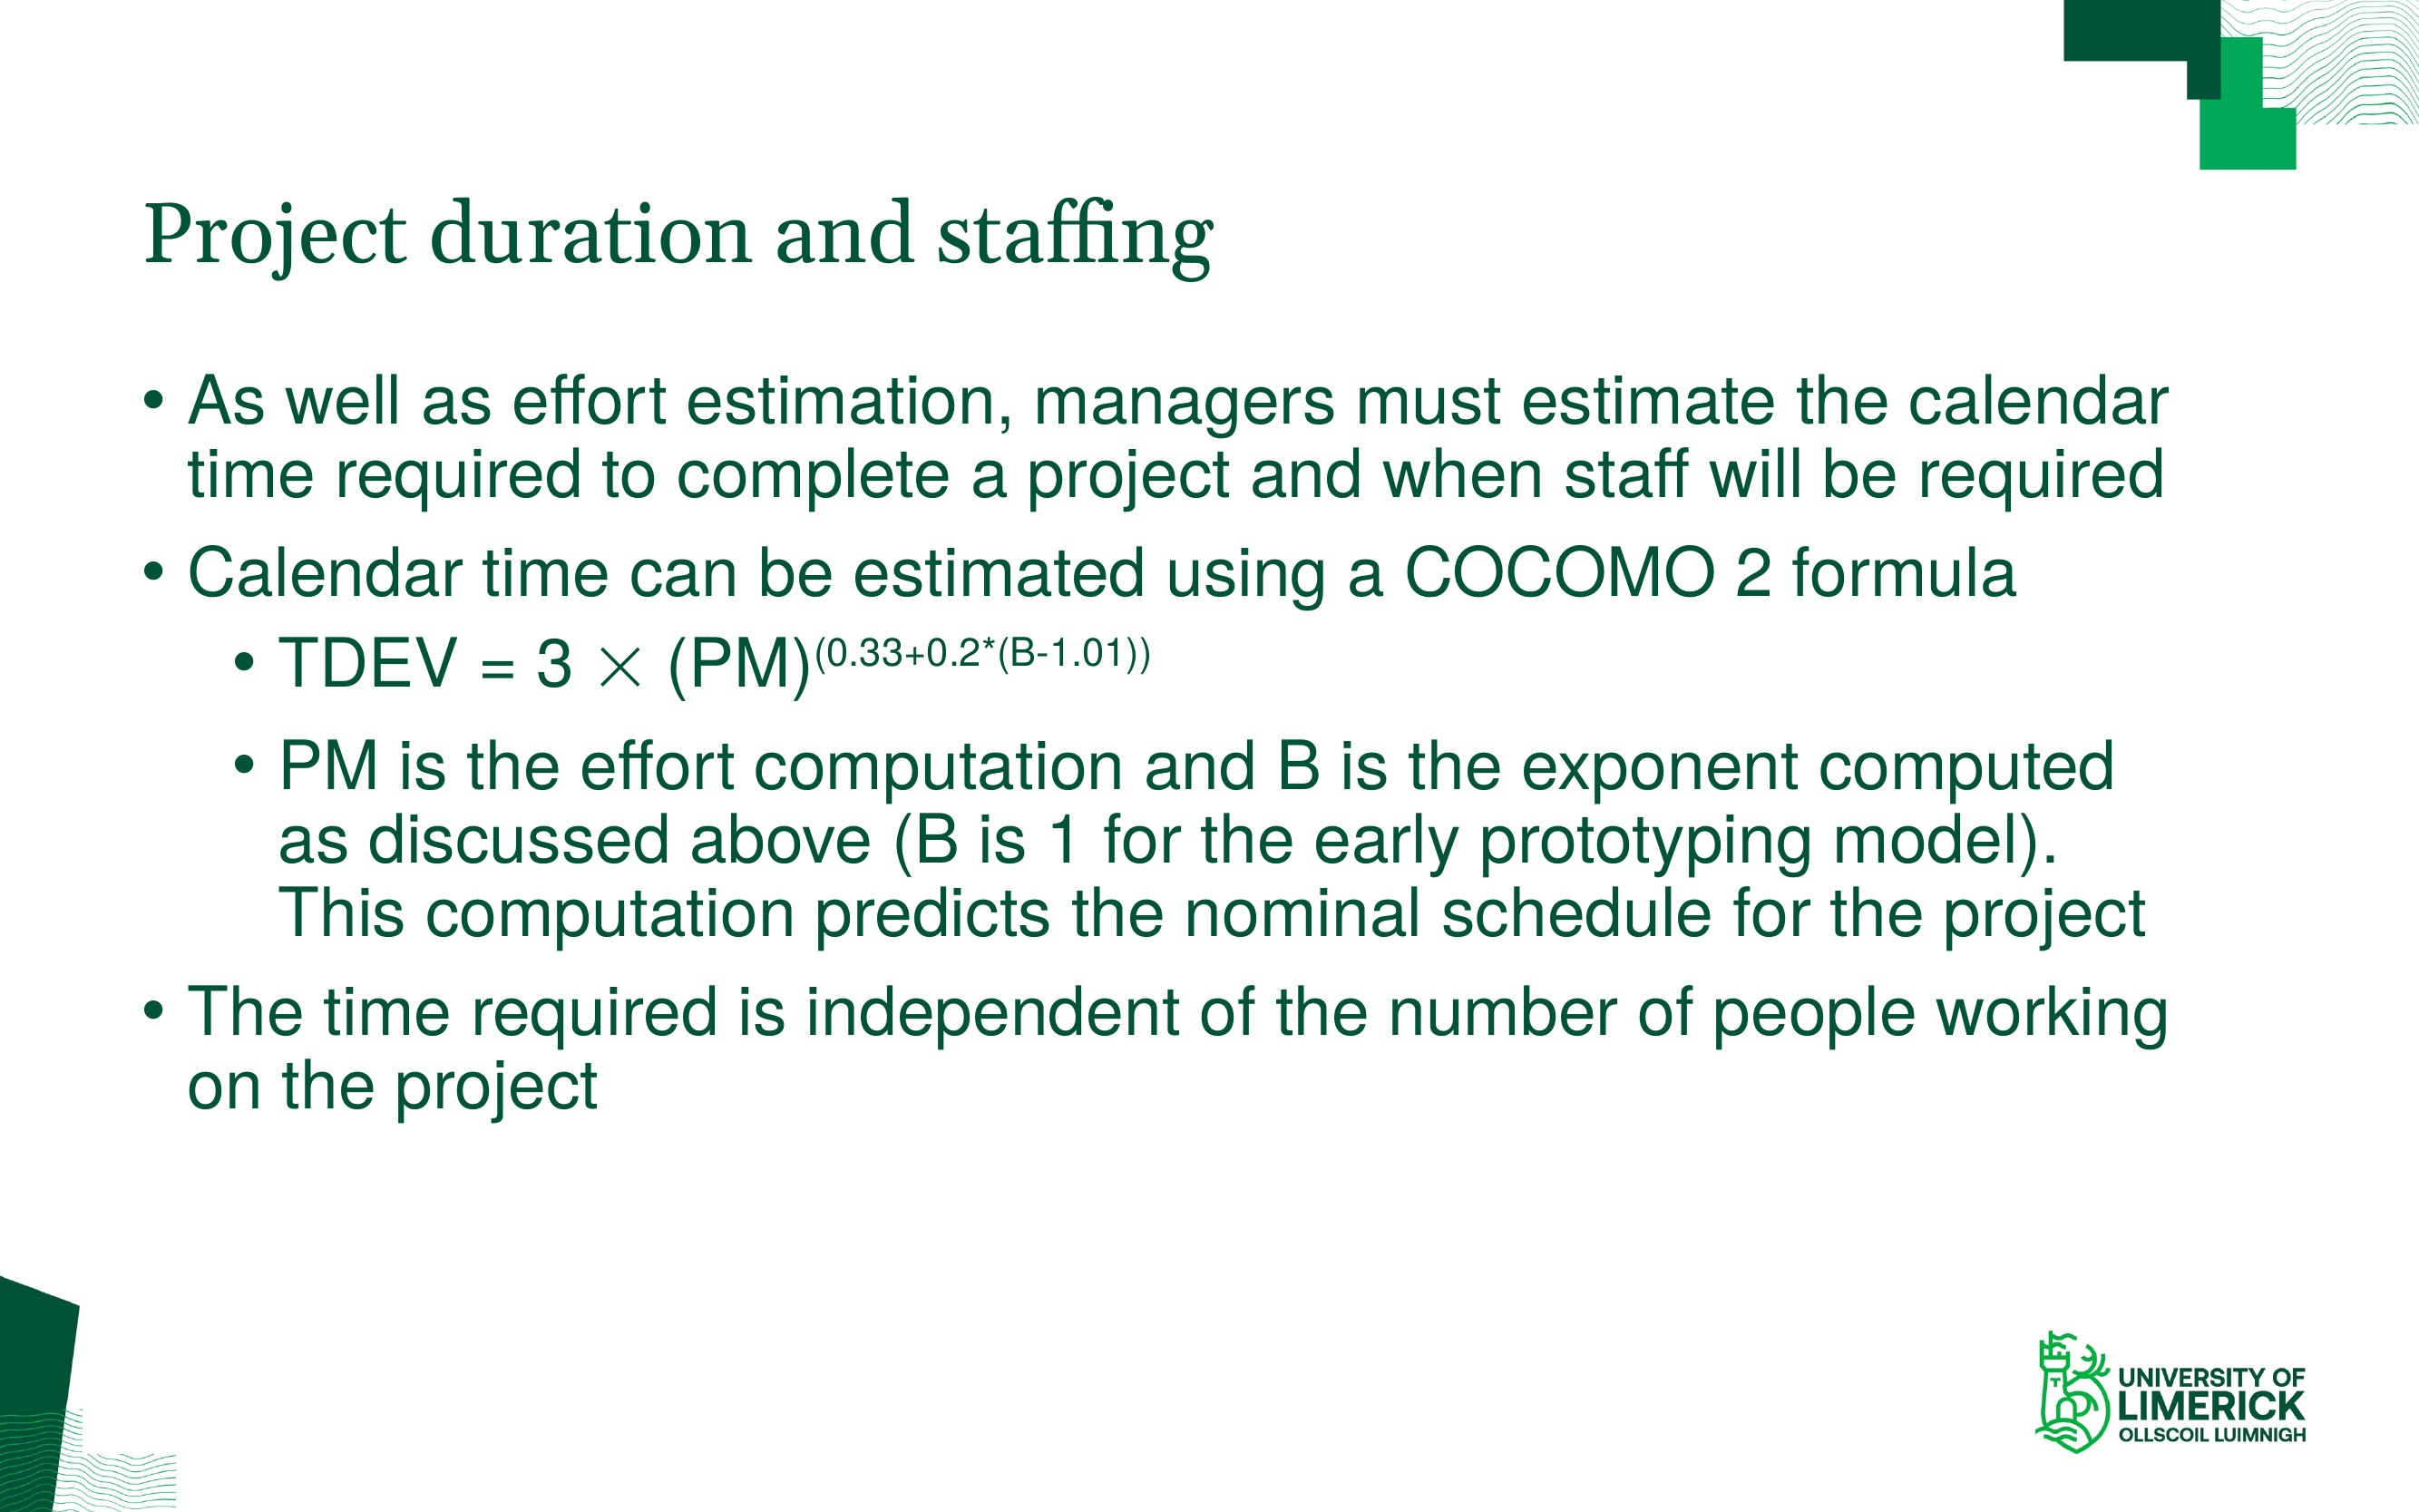

# Project duration and staffing
As well as effort estimation, managers must estimate the calendar time required to complete a project and when staff will be required
Calendar time can be estimated using a COCOMO 2 formula
TDEV = 3 × (PM)(0.33+0.2*(B-1.01))
PM is the effort computation and B is the exponent computed as discussed above (B is 1 for the early prototyping model). This computation predicts the nominal schedule for the project
The time required is independent of the number of people working on the project